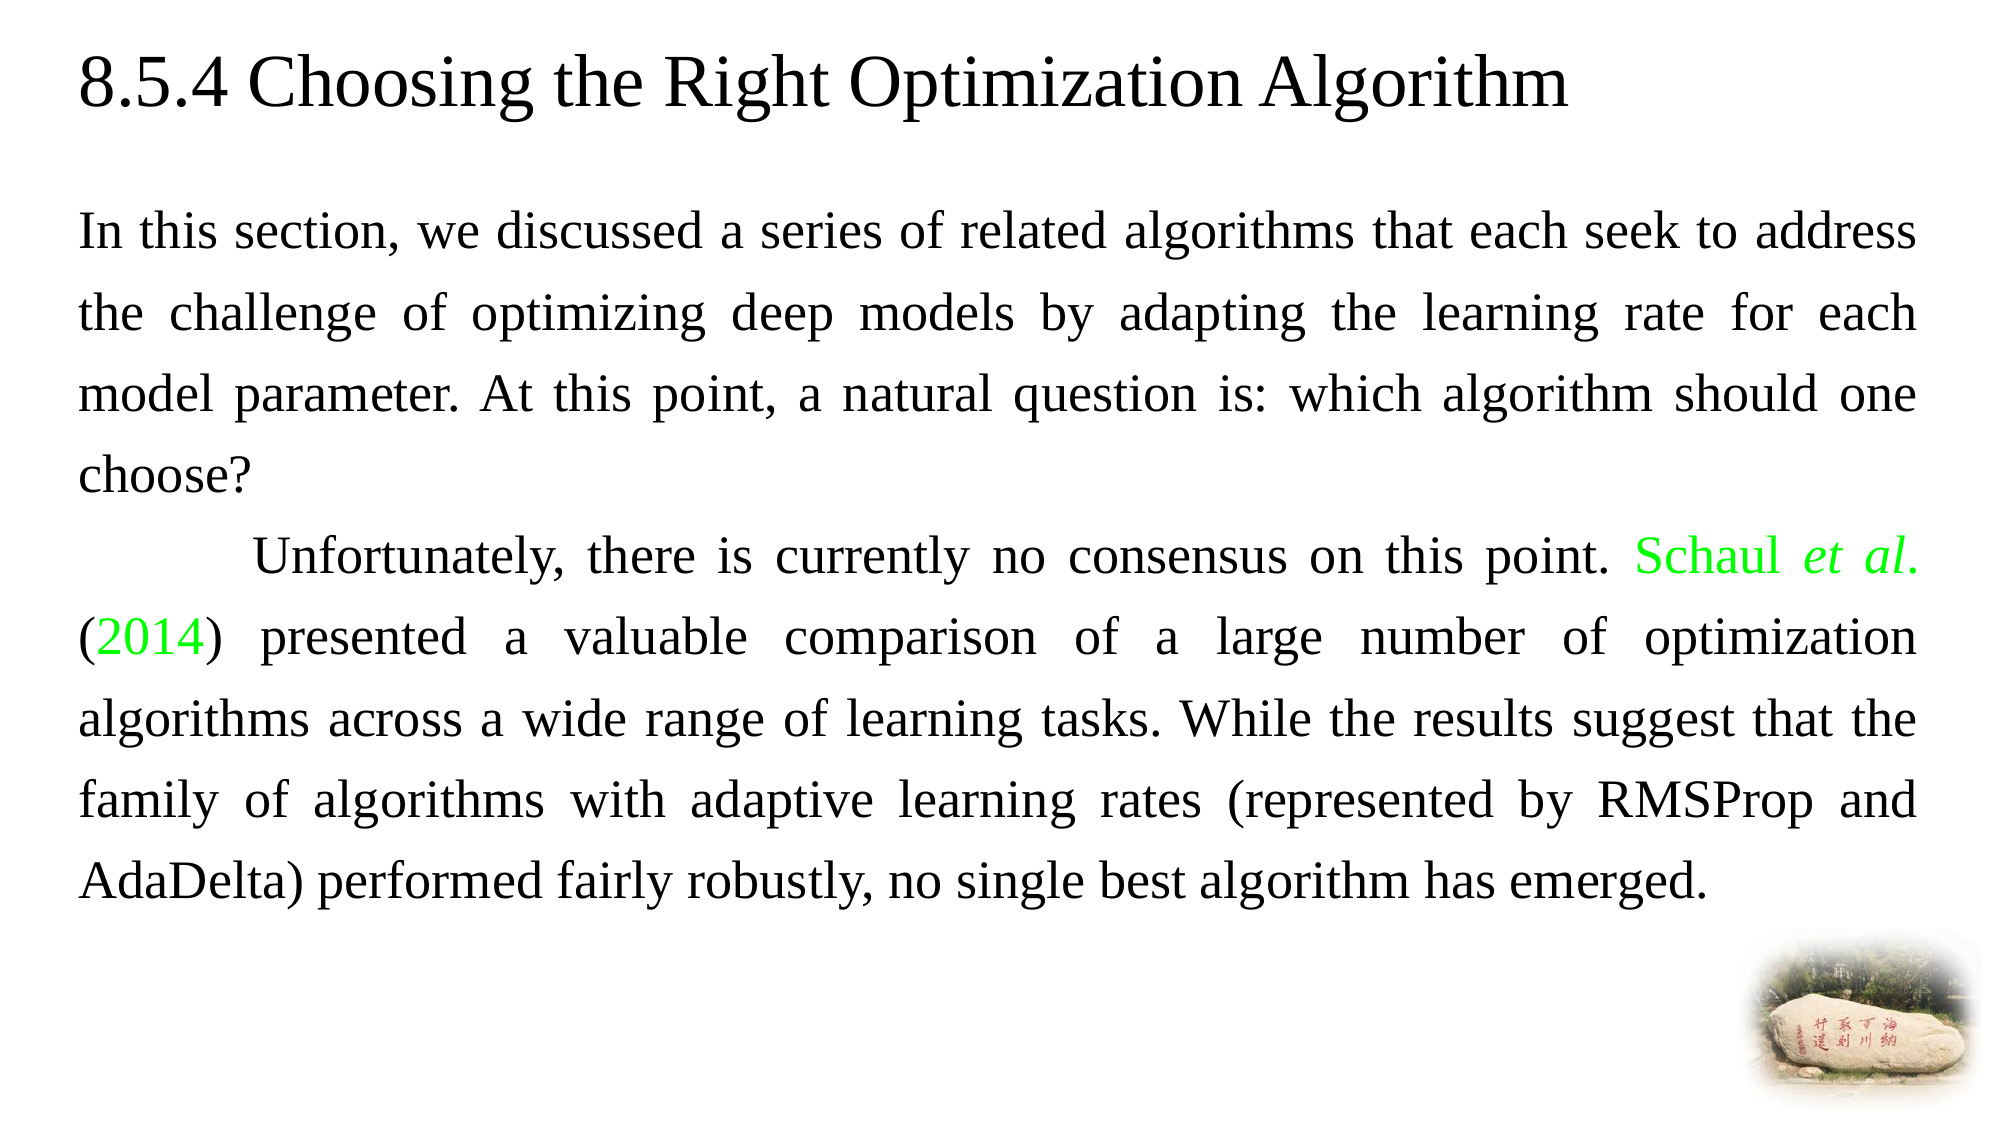

# 8.5.4 Choosing the Right Optimization Algorithm
In this section, we discussed a series of related algorithms that each seek to address the challenge of optimizing deep models by adapting the learning rate for each model parameter. At this point, a natural question is: which algorithm should one choose?
        Unfortunately, there is currently no consensus on this point. Schaul et al. (2014) presented a valuable comparison of a large number of optimization algorithms across a wide range of learning tasks. While the results suggest that the family of algorithms with adaptive learning rates (represented by RMSProp and AdaDelta) performed fairly robustly, no single best algorithm has emerged.